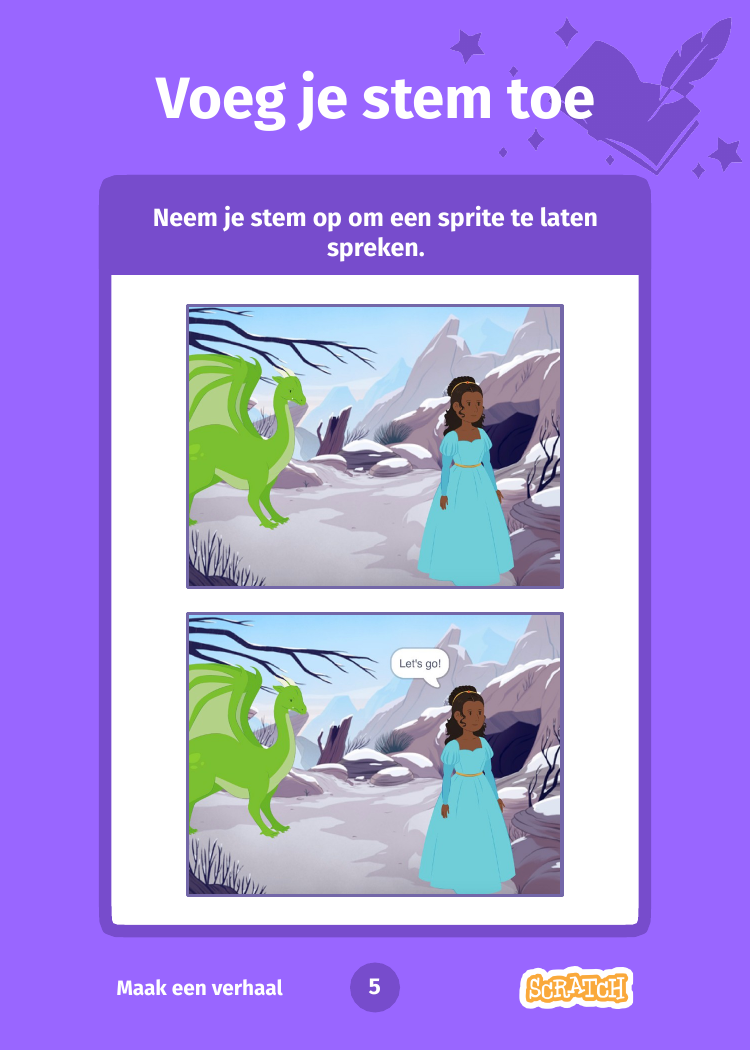

# Voeg je stem toe

Neem je stem op om een sprite te laten spreken.

5
Maak een verhaal